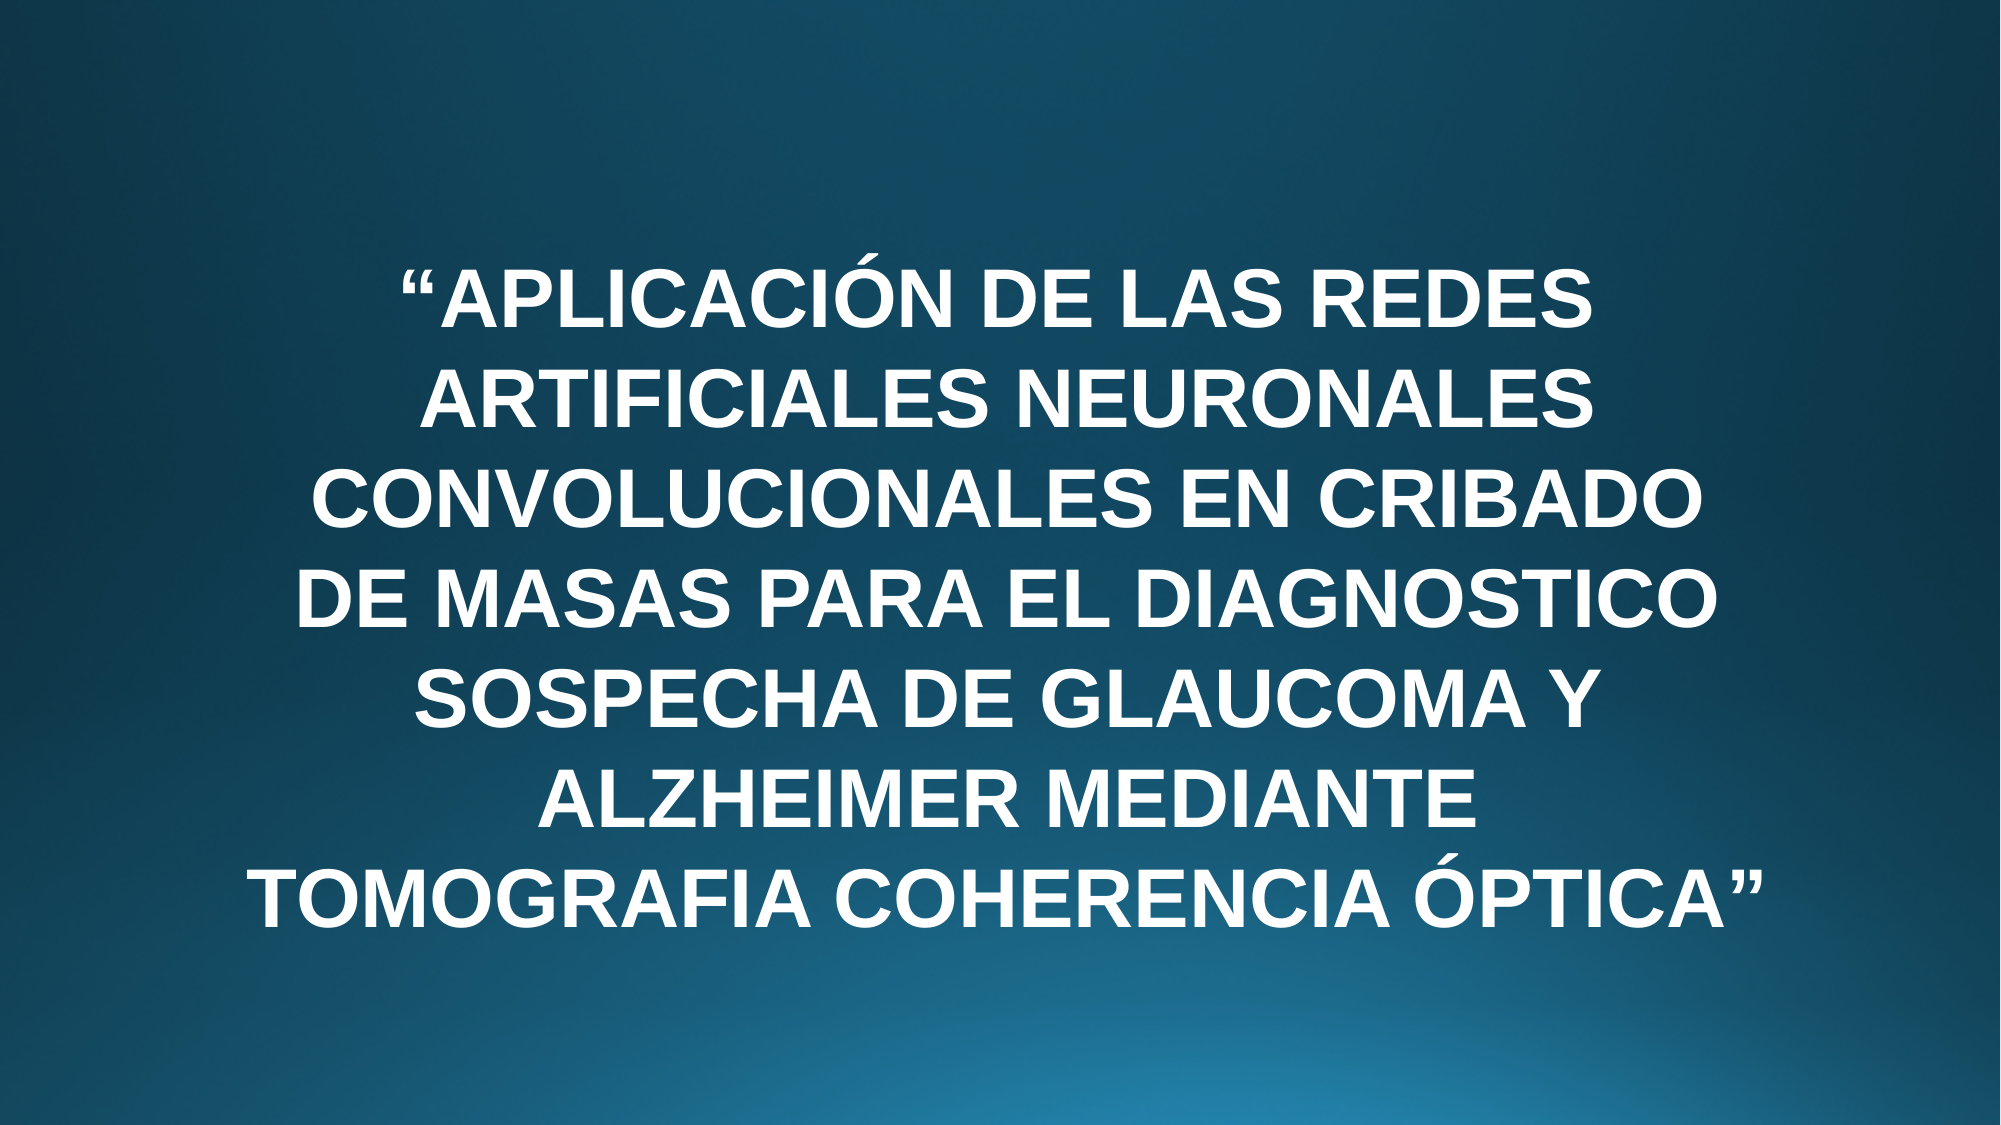

“APLICACIÓN DE LAS REDES
ARTIFICIALES NEURONALES CONVOLUCIONALES EN CRIBADO DE MASAS PARA EL DIAGNOSTICO SOSPECHA DE GLAUCOMA Y ALZHEIMER MEDIANTE TOMOGRAFIA COHERENCIA ÓPTICA”